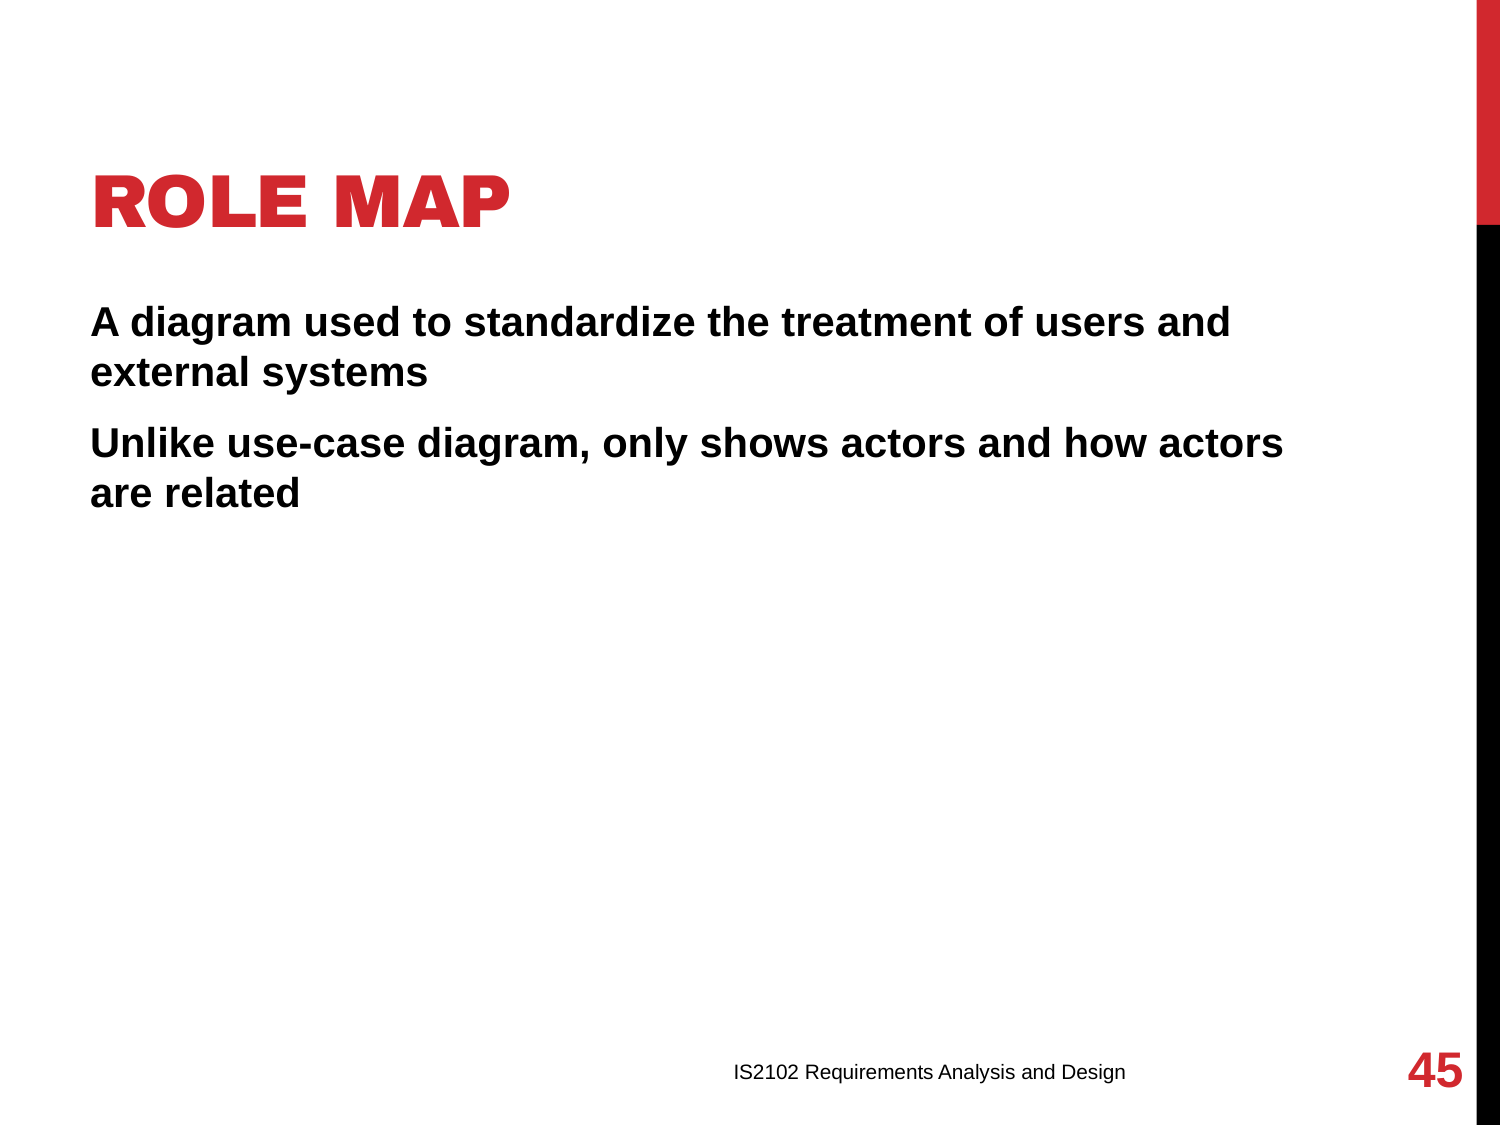

# Role Map
A diagram used to standardize the treatment of users and external systems
Unlike use-case diagram, only shows actors and how actors are related
45
IS2102 Requirements Analysis and Design